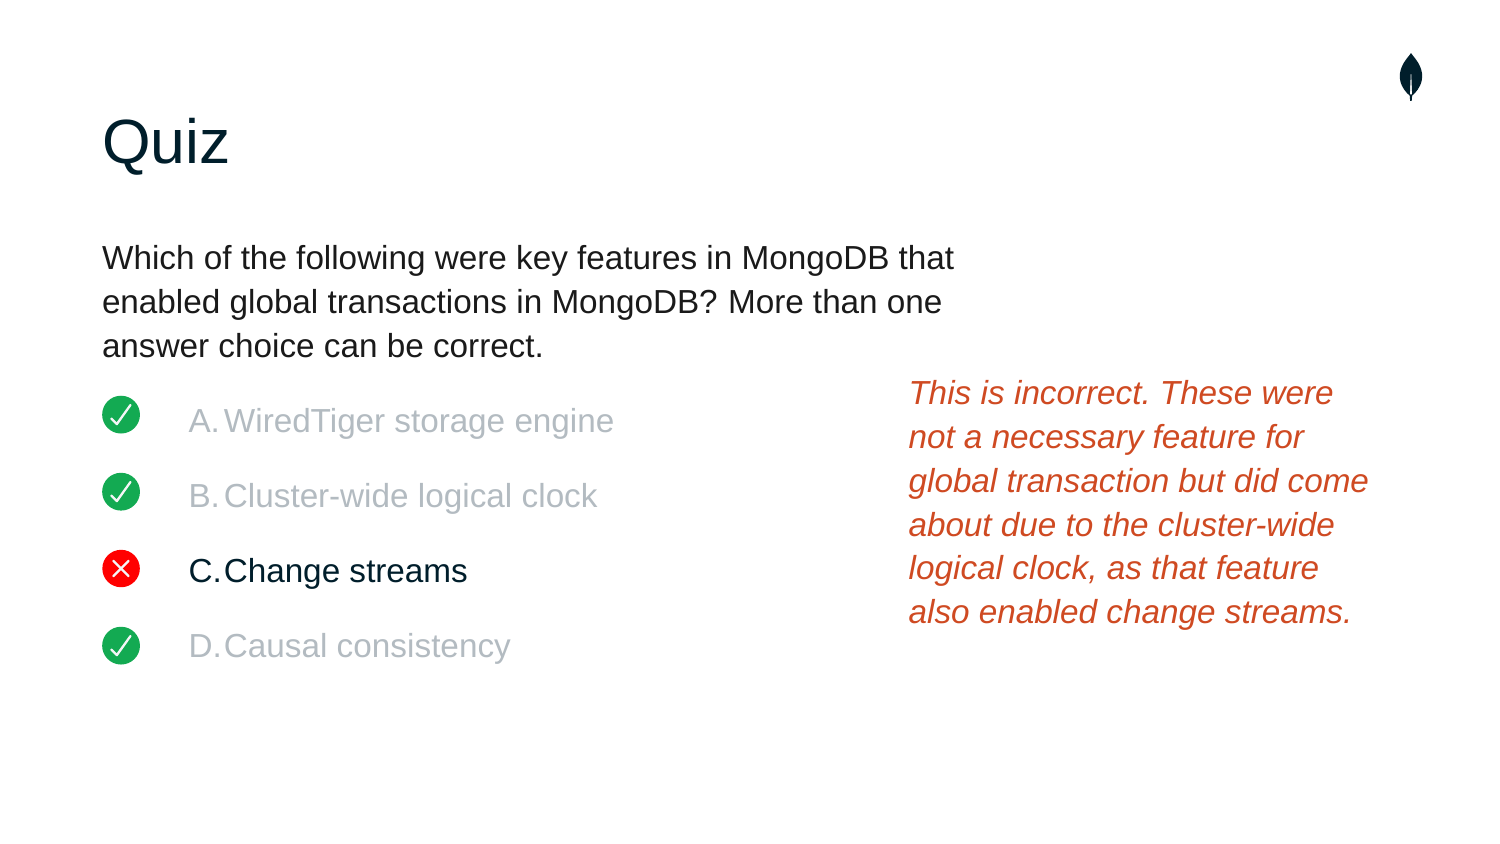

# Quiz
Which of the following were key features in MongoDB that enabled global transactions in MongoDB? More than one answer choice can be correct.
WiredTiger storage engine
Cluster-wide logical clock
Change streams
Causal consistency
This is incorrect. These were not a necessary feature for global transaction but did come about due to the cluster-wide logical clock, as that feature also enabled change streams.